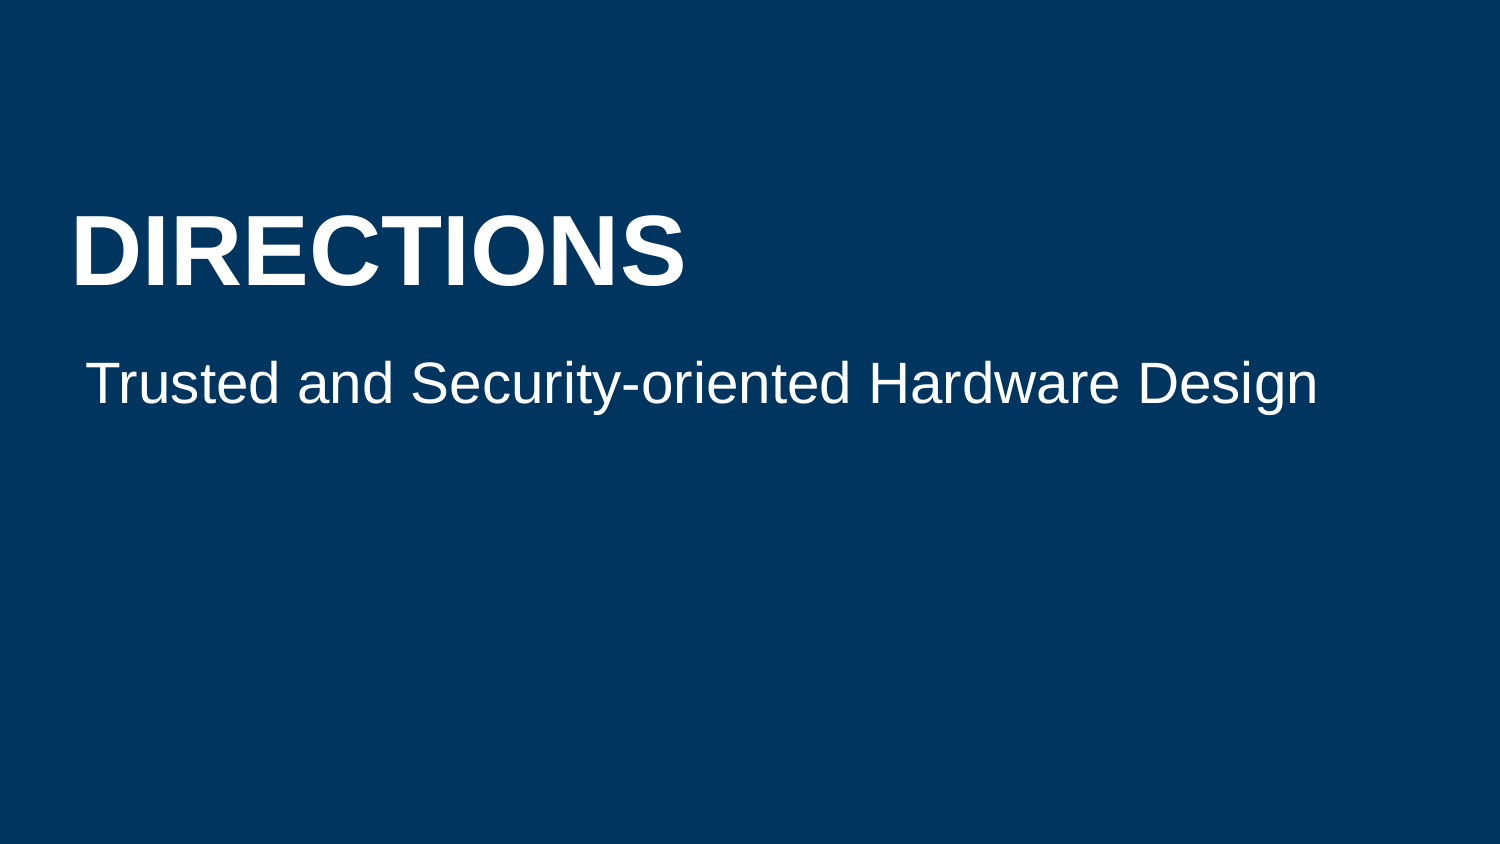

# DIRECTIONS
Trusted and Security-oriented Hardware Design